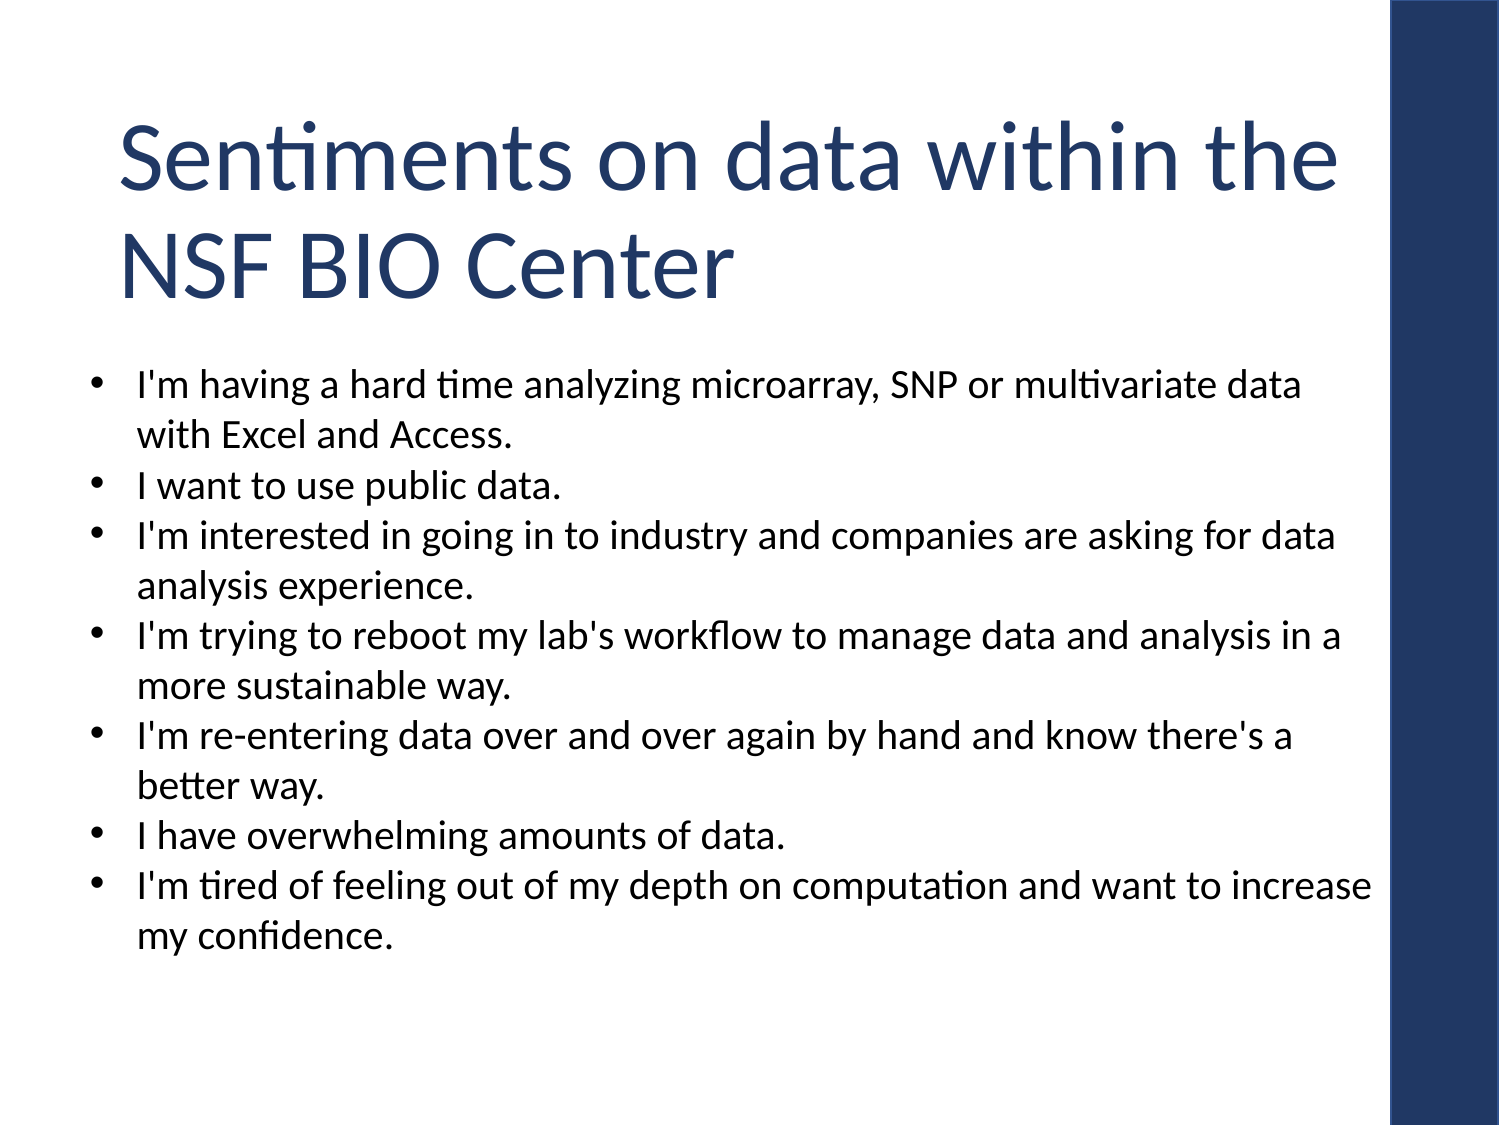

# Sentiments on data within the NSF BIO Center
I'm having a hard time analyzing microarray, SNP or multivariate data with Excel and Access.
I want to use public data.
I'm interested in going in to industry and companies are asking for data analysis experience.
I'm trying to reboot my lab's workflow to manage data and analysis in a more sustainable way.
I'm re-entering data over and over again by hand and know there's a better way.
I have overwhelming amounts of data.
I'm tired of feeling out of my depth on computation and want to increase my confidence.